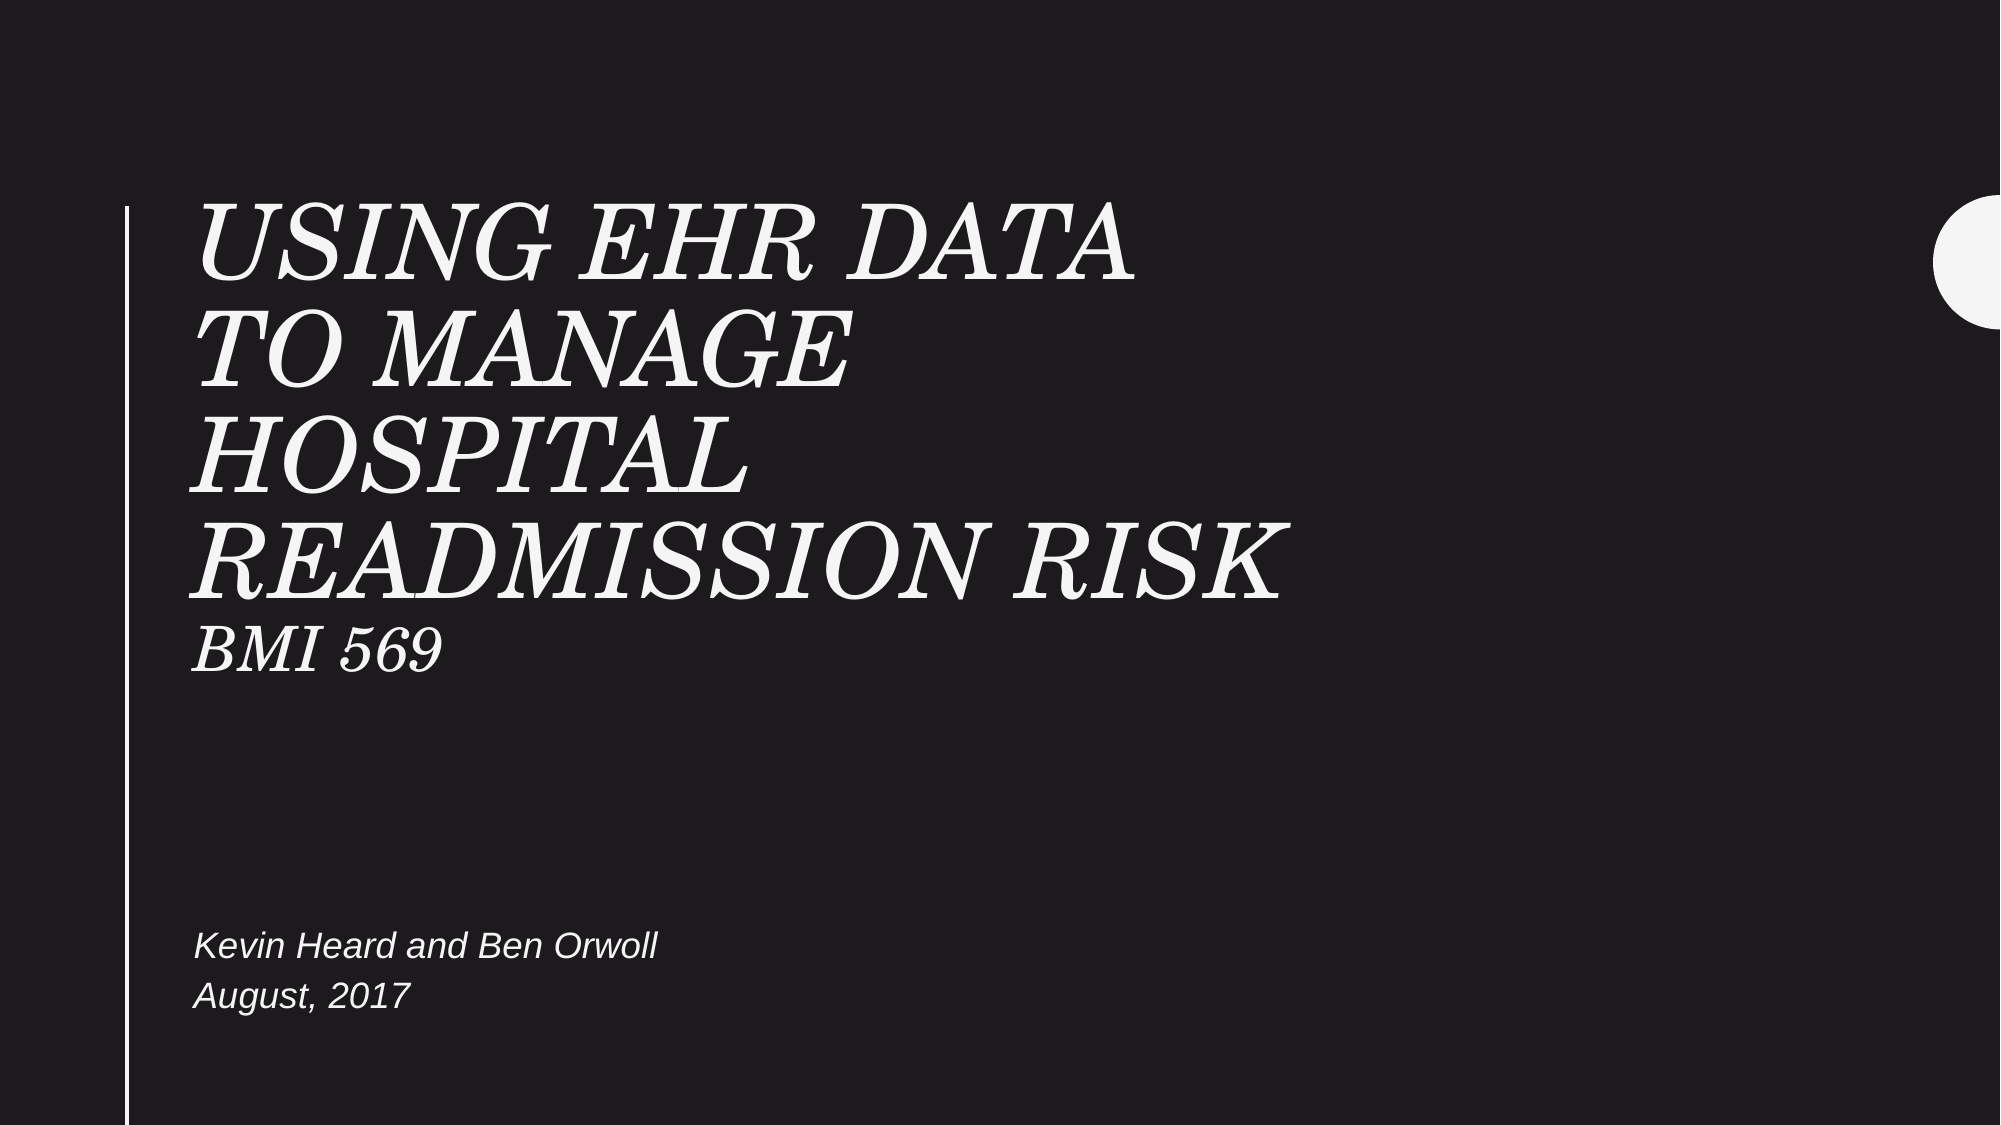

# Using EHR Data to Manage Hospital Readmission Risk BMI 569
Kevin Heard and Ben Orwoll
August, 2017